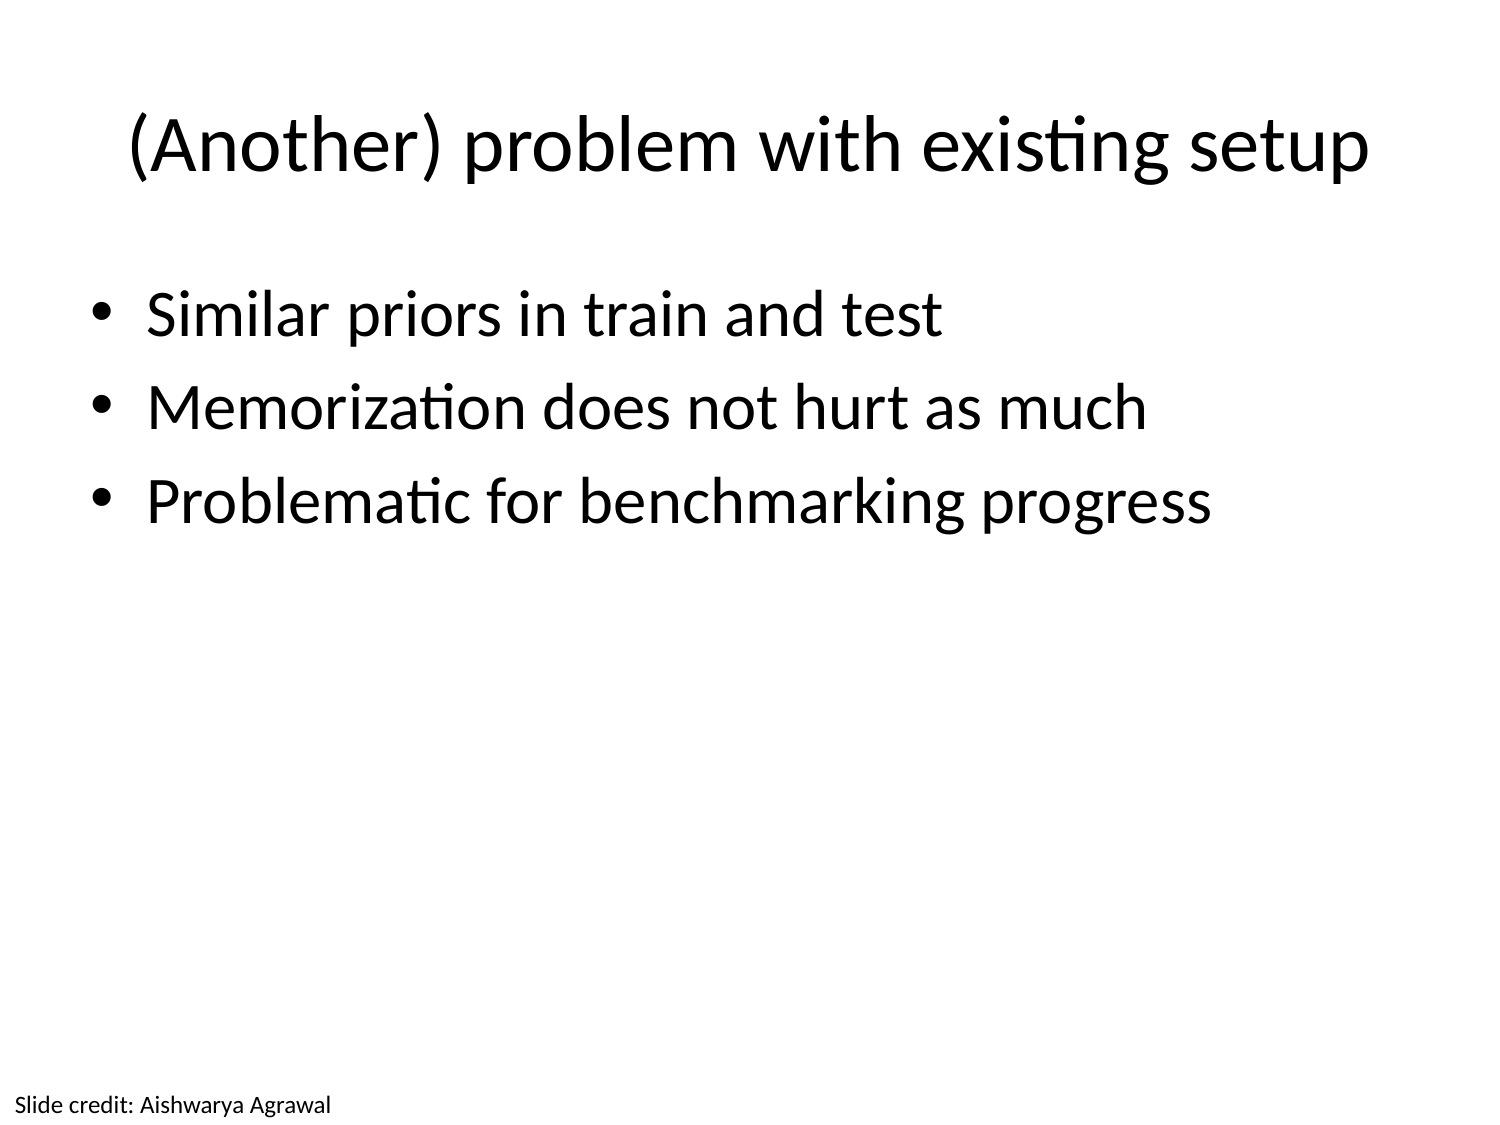

# (Another) problem with existing setup
Similar priors in train and test
Memorization does not hurt as much
Problematic for benchmarking progress
Slide credit: Aishwarya Agrawal